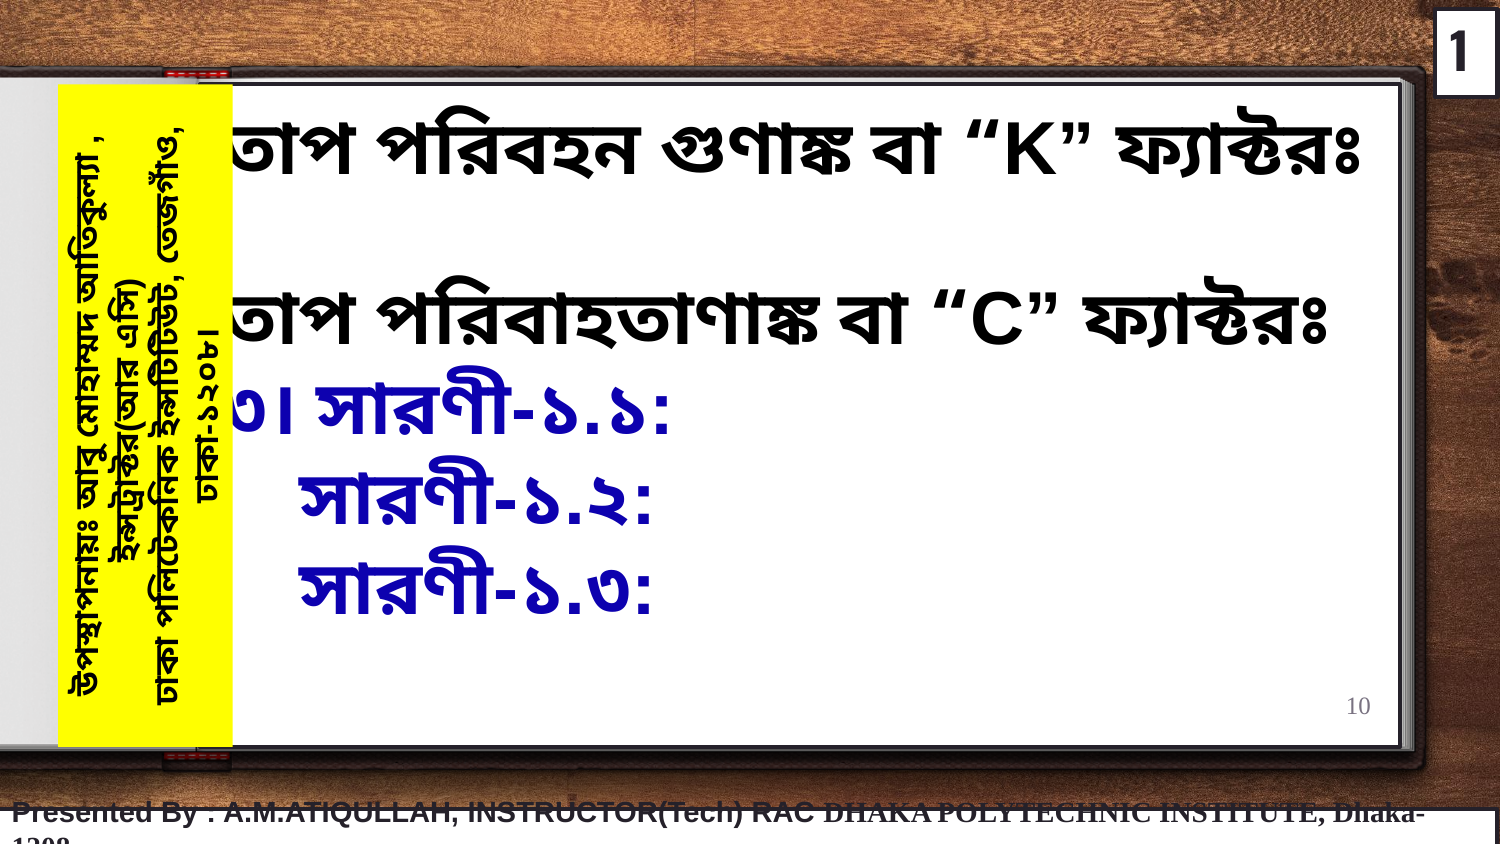

# 1
তাপ পরিবহন গুণাঙ্ক বা “K” ফ্যাক্টরঃ

তাপ পরিবাহতাণাঙ্ক বা “C” ফ্যাক্টরঃ
৩। সারণী-১.১:
    সারণী-১.২:
    সারণী-১.৩:

উপস্থাপনায়ঃ আবু মোহাম্মদ আতিকুল্যা , ইন্সট্রাক্টর(আর এসি)
ঢাকা পলিটেকনিক ইন্সটিটিউট, তেজগাঁও, ঢাকা-১২০৮।
10
Presented By : A.M.ATIQULLAH, INSTRUCTOR(Tech) RAC DHAKA POLYTECHNIC INSTITUTE, Dhaka-1208